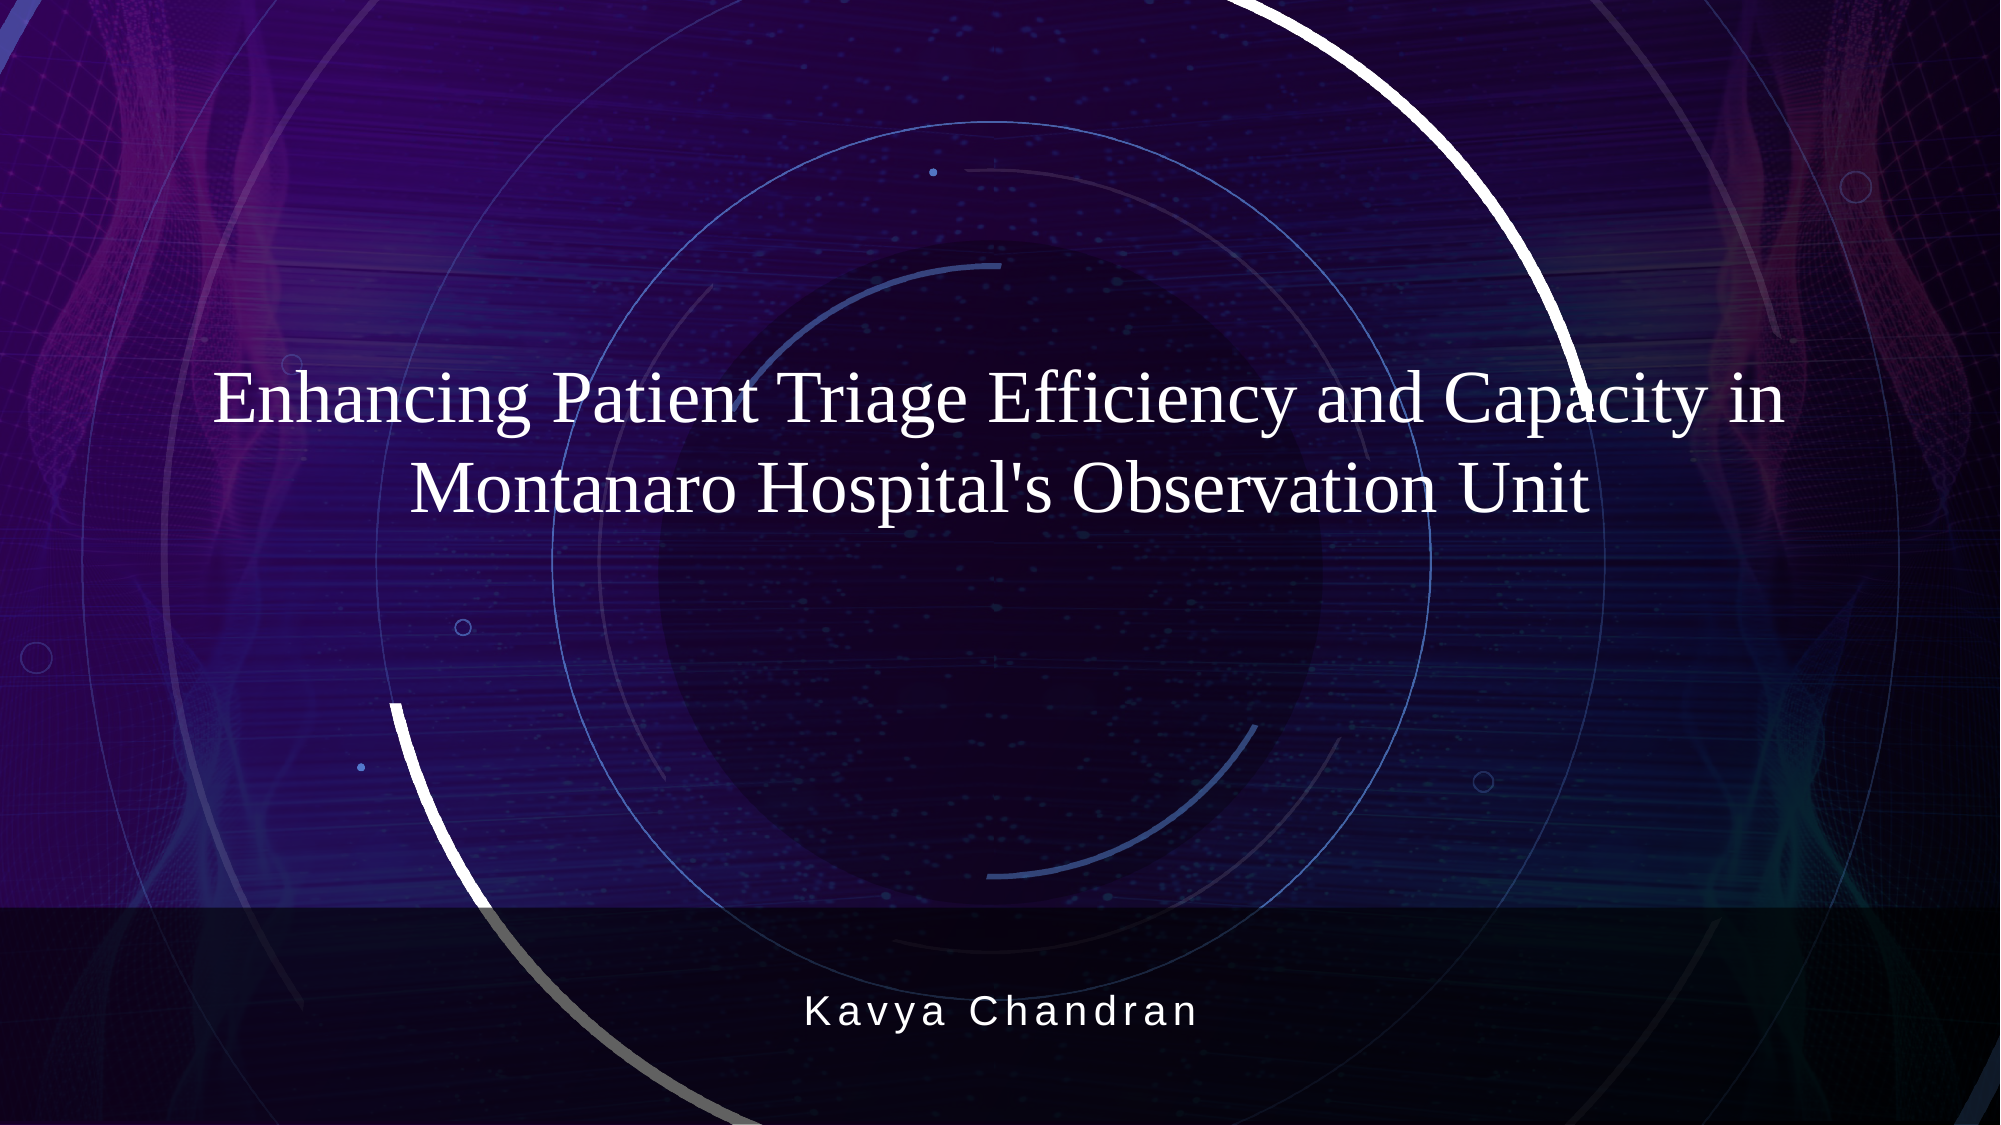

Enhancing Patient Triage Efficiency and Capacity in Montanaro Hospital's Observation Unit
Kavya Chandran